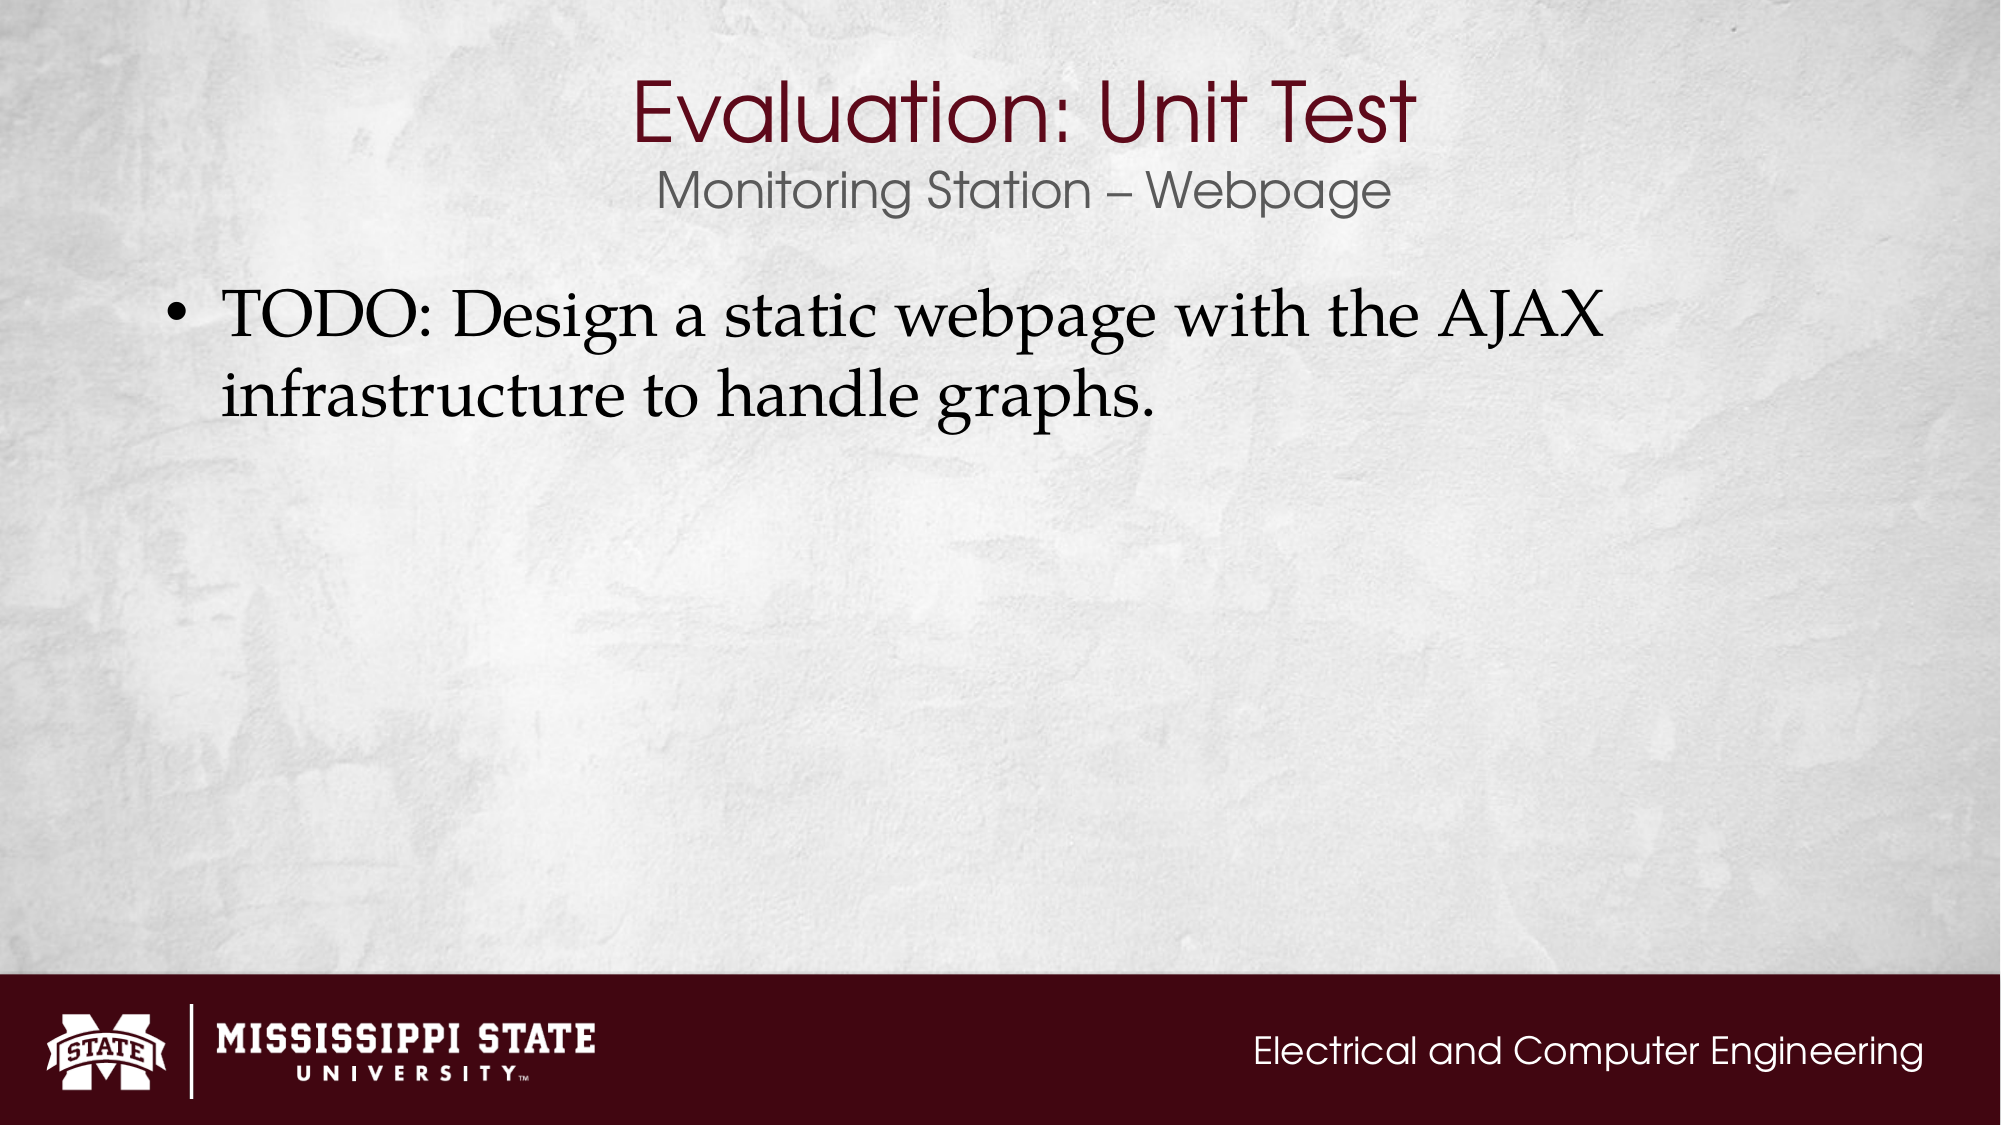

# Evaluation: Unit Test Monitoring Station – Webpage
TODO: Design a static webpage with the AJAX infrastructure to handle graphs.